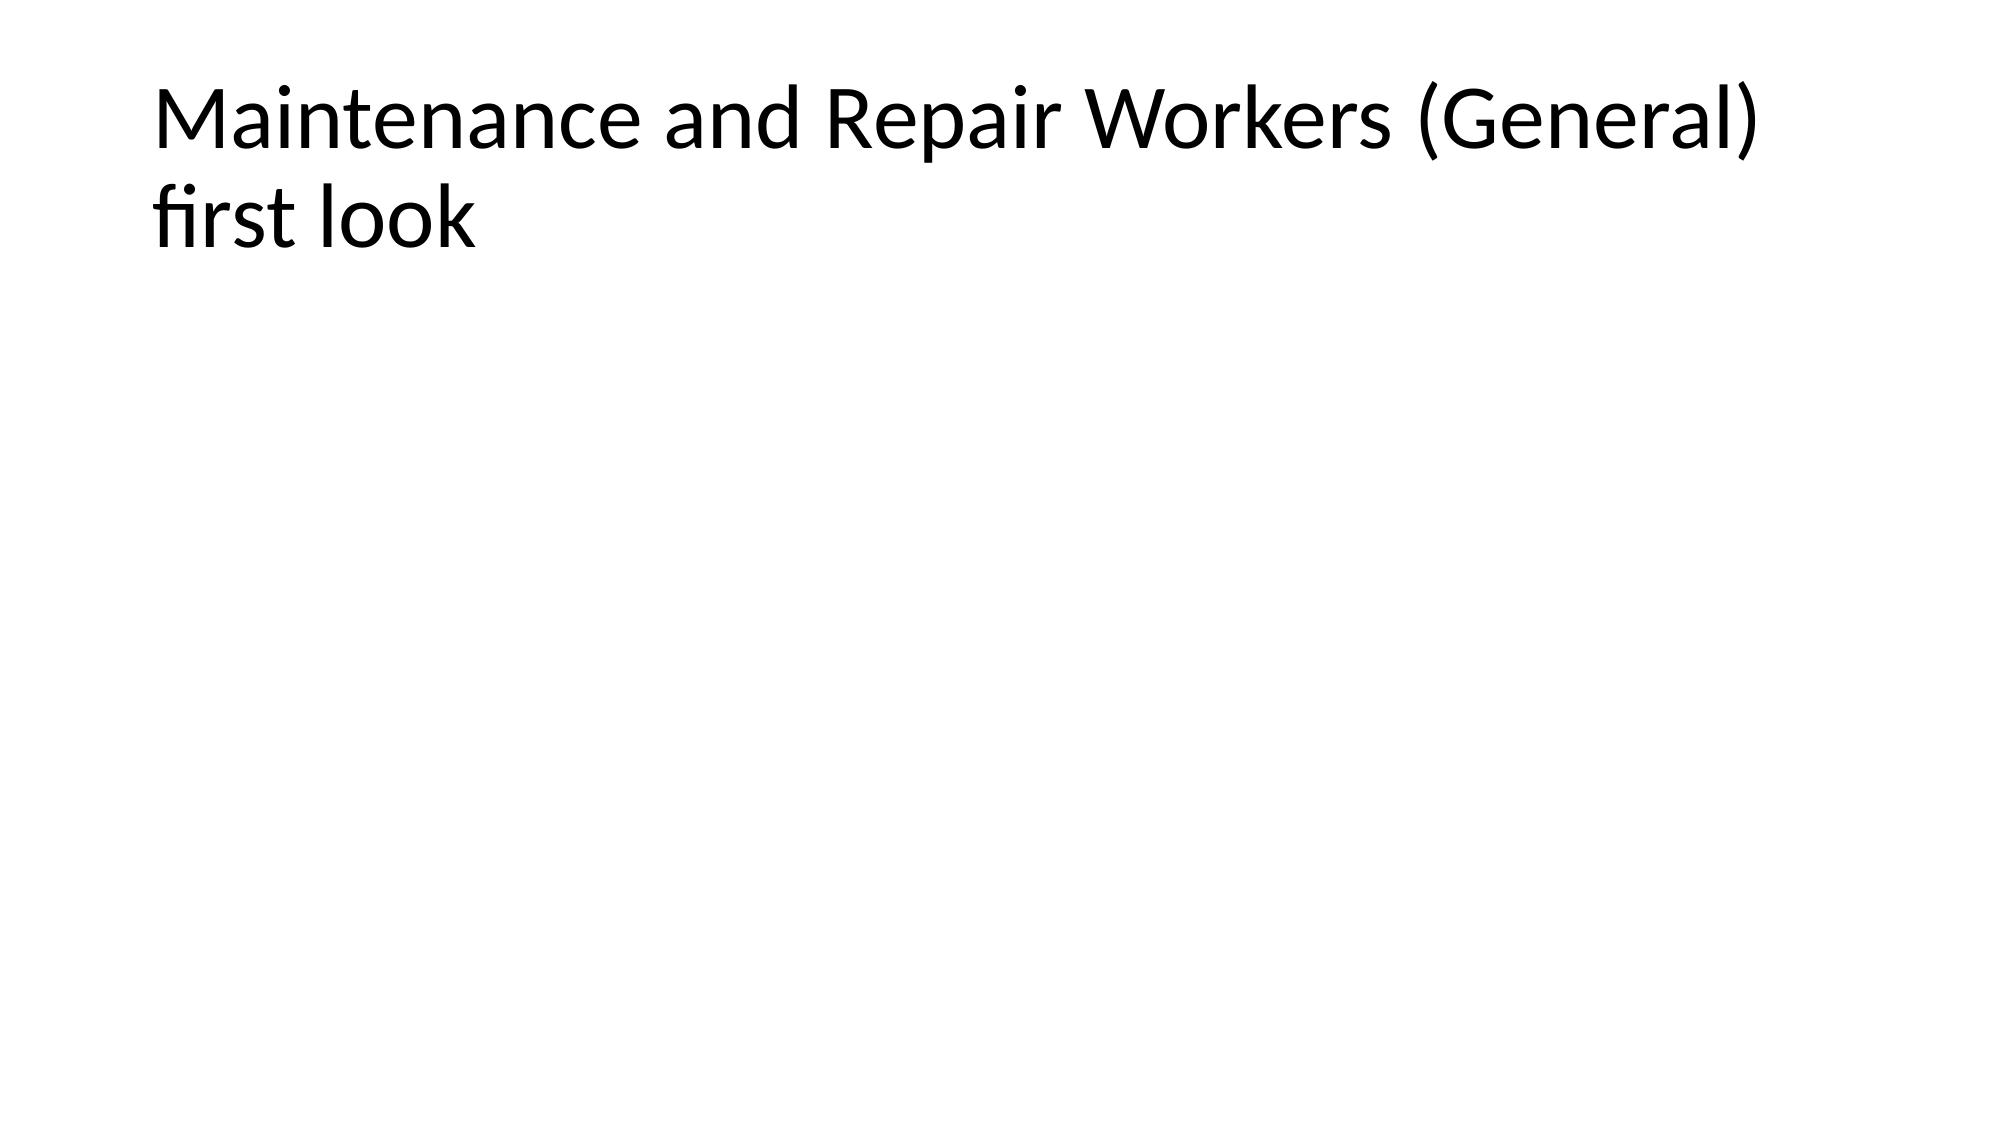

# Maintenance and Repair Workers (General) first look